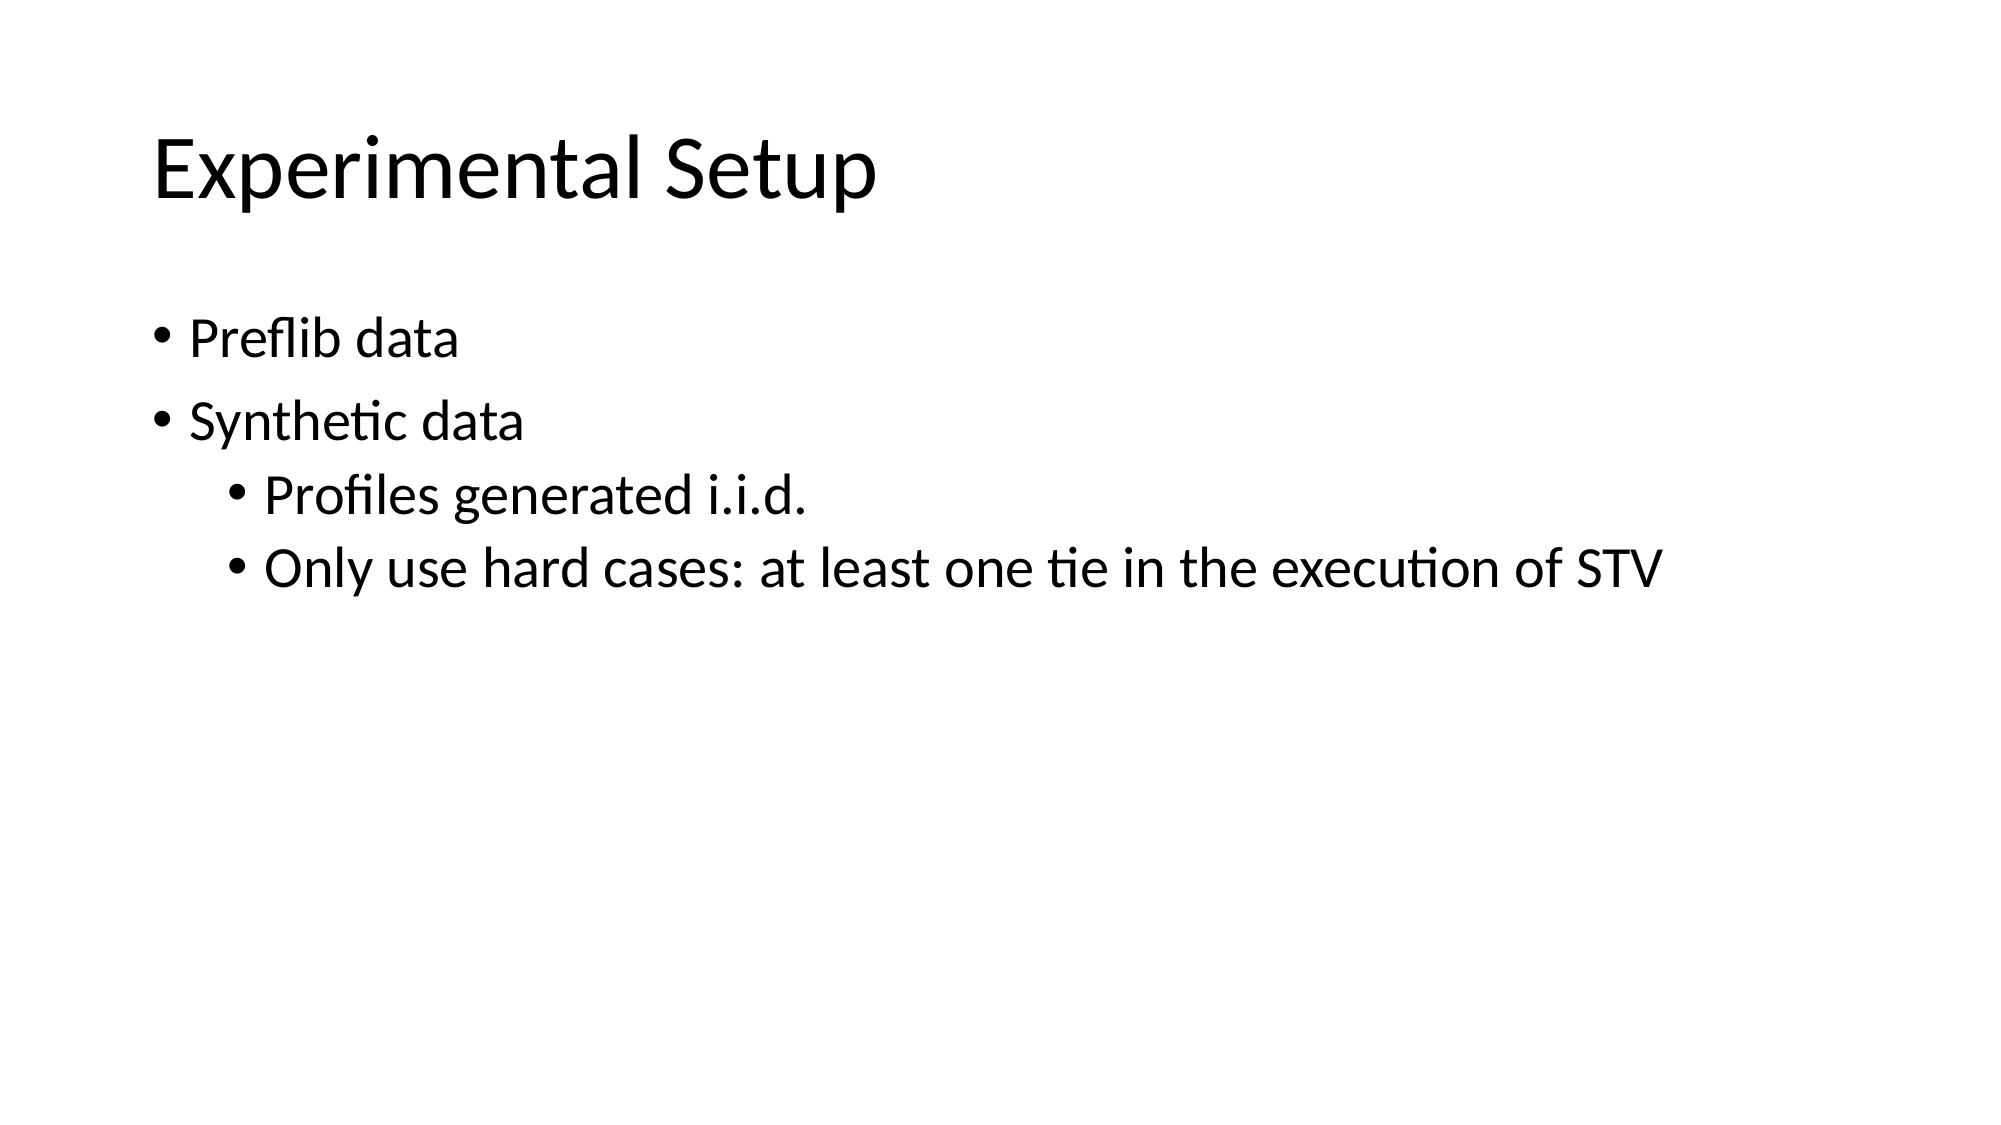

# Experimental Setup
Preflib data
Synthetic data
Profiles generated i.i.d.
Only use hard cases: at least one tie in the execution of STV